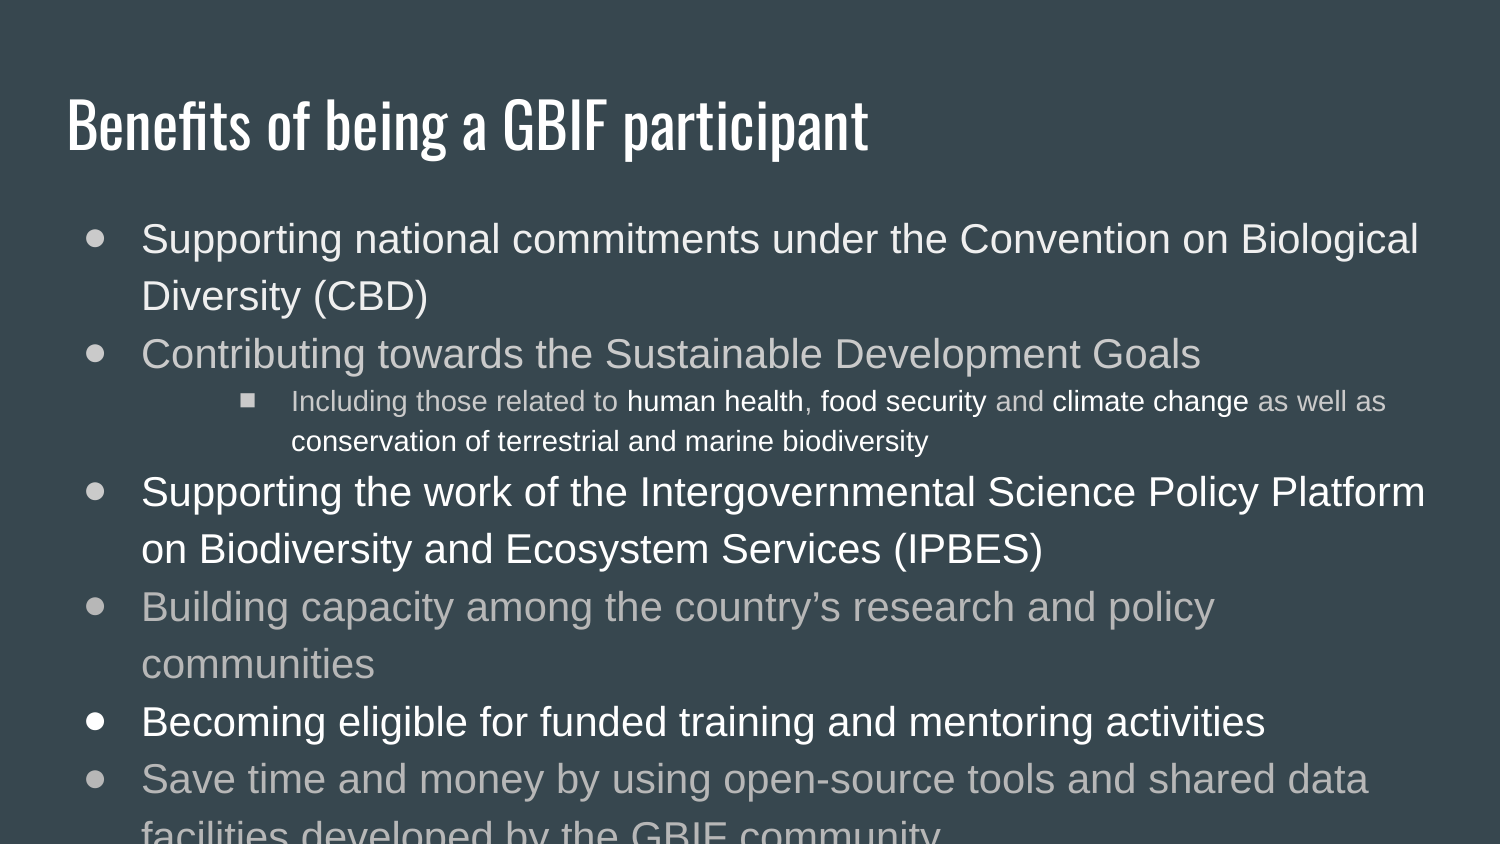

# Benefits of being a GBIF participant
Supporting national commitments under the Convention on Biological Diversity (CBD)
Contributing towards the Sustainable Development Goals
Including those related to human health, food security and climate change as well as conservation of terrestrial and marine biodiversity
Supporting the work of the Intergovernmental Science Policy Platform on Biodiversity and Ecosystem Services (IPBES)
Building capacity among the country’s research and policy communities
Becoming eligible for funded training and mentoring activities
Save time and money by using open-source tools and shared data facilities developed by the GBIF community